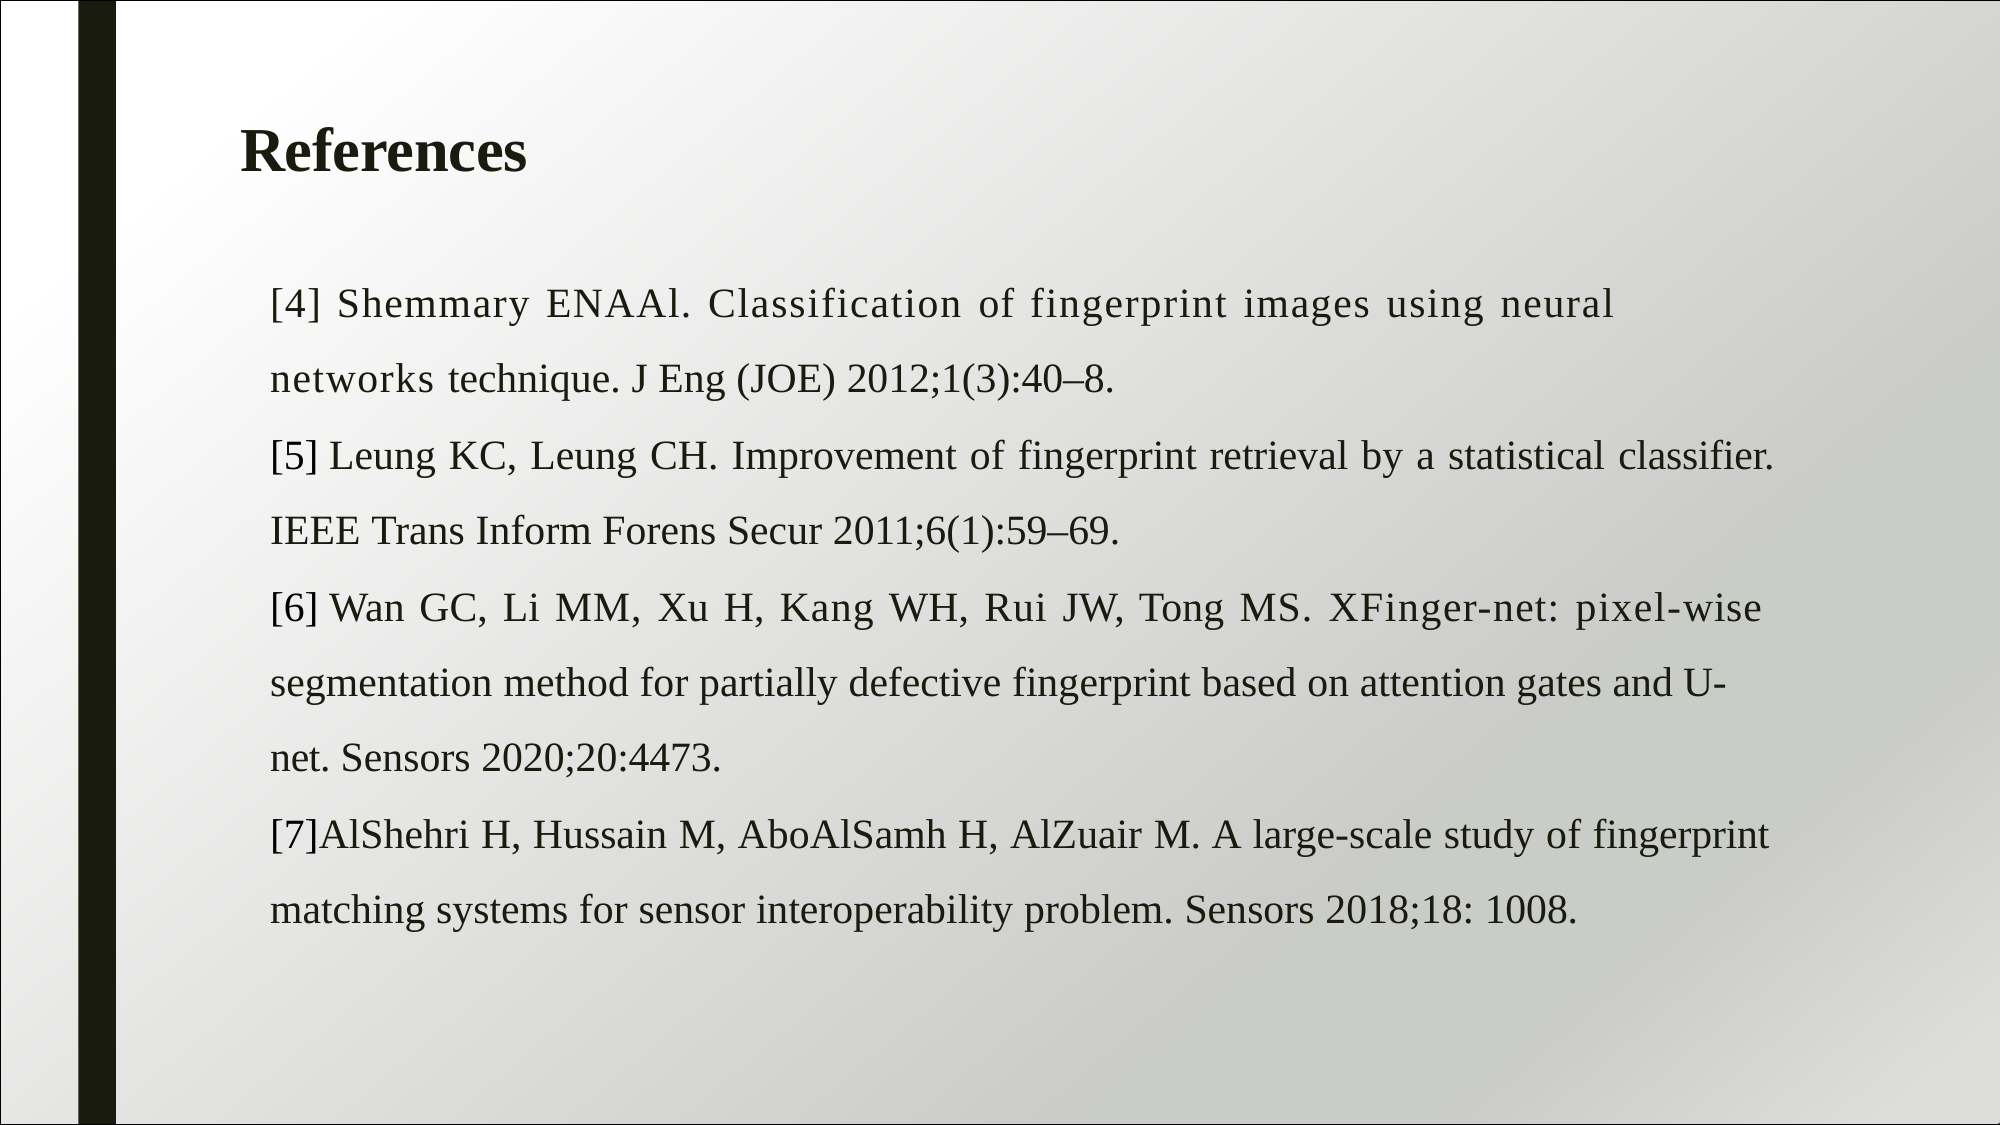

# References
[4] Shemmary ENAAl. Classification of fingerprint images using neural networks technique. J Eng (JOE) 2012;1(3):40–8.
[5] Leung KC, Leung CH. Improvement of fingerprint retrieval by a statistical classifier. IEEE Trans Inform Forens Secur 2011;6(1):59–69.
[6] Wan GC, Li MM, Xu H, Kang WH, Rui JW, Tong MS. XFinger-net: pixel-wise segmentation method for partially defective fingerprint based on attention gates and U-net. Sensors 2020;20:4473.
[7]AlShehri H, Hussain M, AboAlSamh H, AlZuair M. A large-scale study of fingerprint matching systems for sensor interoperability problem. Sensors 2018;18: 1008.